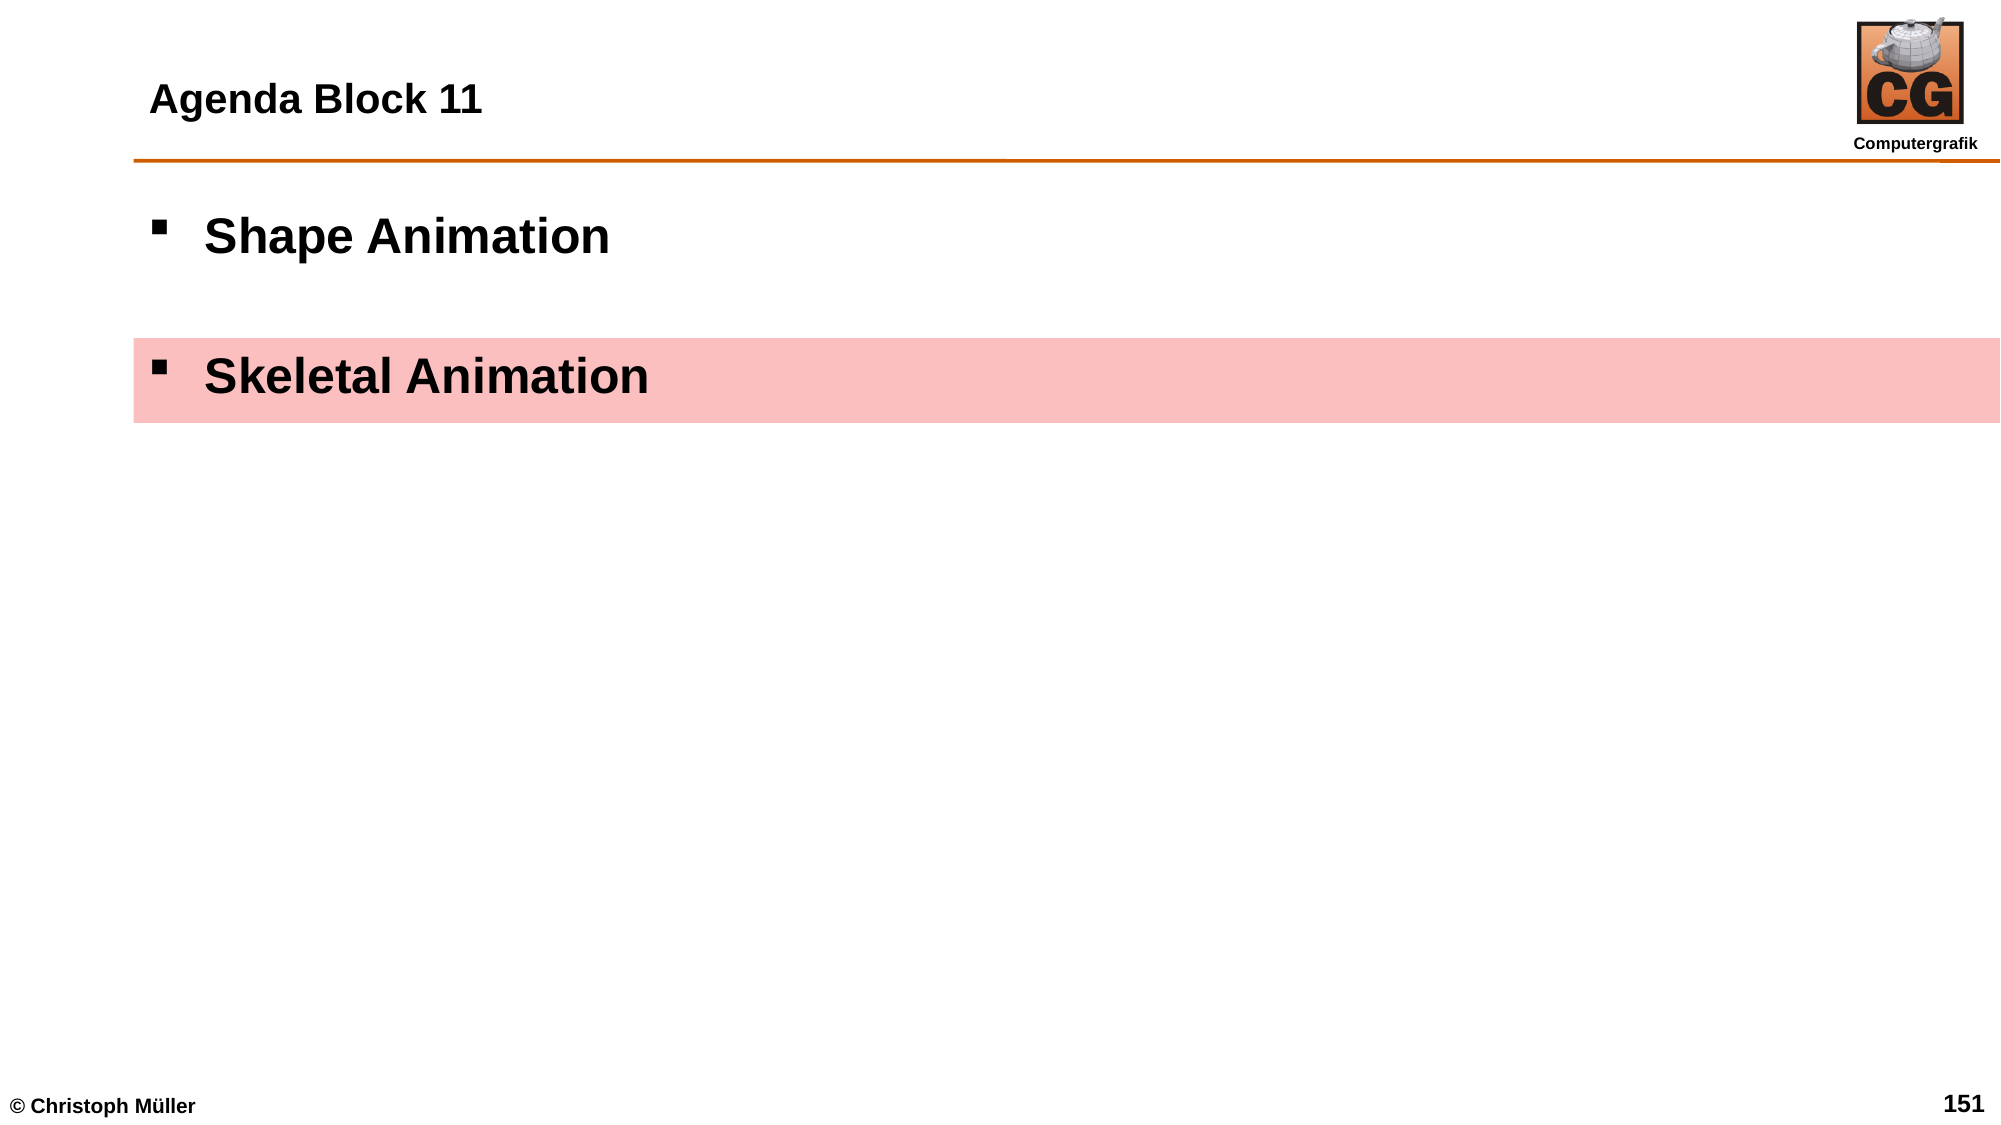

# Agenda Block 11
Shape Animation

Skeletal Animation